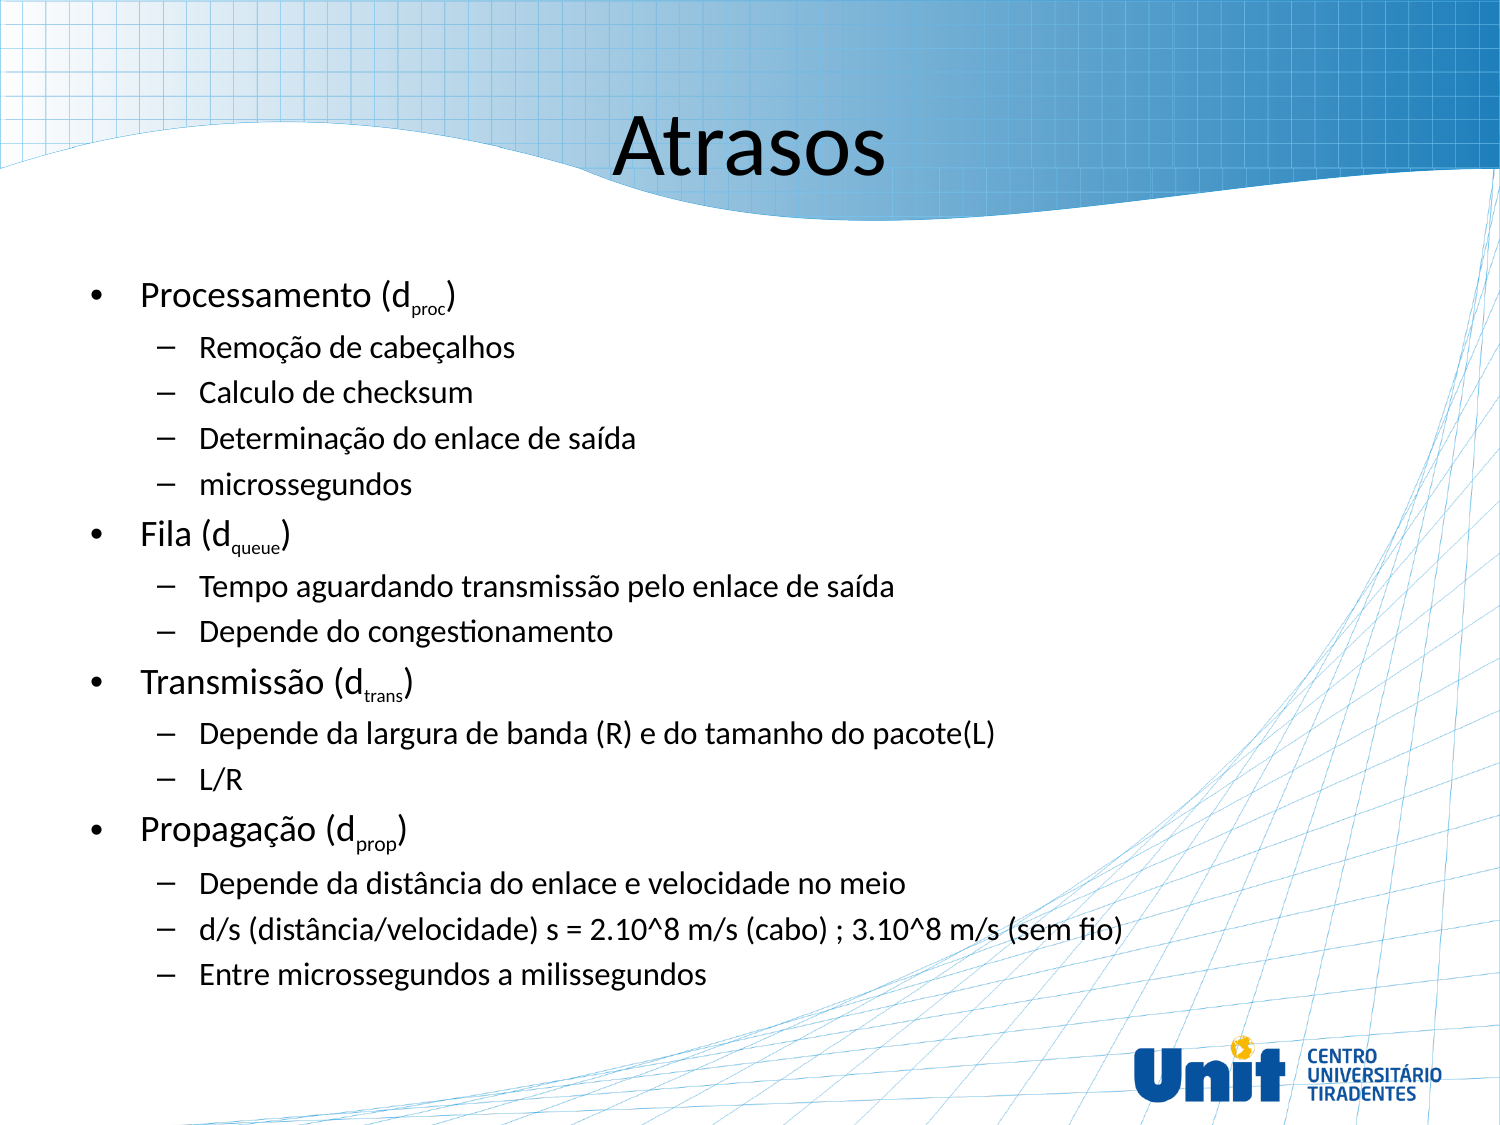

# Atrasos
Processamento (dproc)
Remoção de cabeçalhos
Calculo de checksum
Determinação do enlace de saída
microssegundos
Fila (dqueue)
Tempo aguardando transmissão pelo enlace de saída
Depende do congestionamento
Transmissão (dtrans)
Depende da largura de banda (R) e do tamanho do pacote(L)
L/R
Propagação (dprop)
Depende da distância do enlace e velocidade no meio
d/s (distância/velocidade) s = 2.10^8 m/s (cabo) ; 3.10^8 m/s (sem fio)
Entre microssegundos a milissegundos